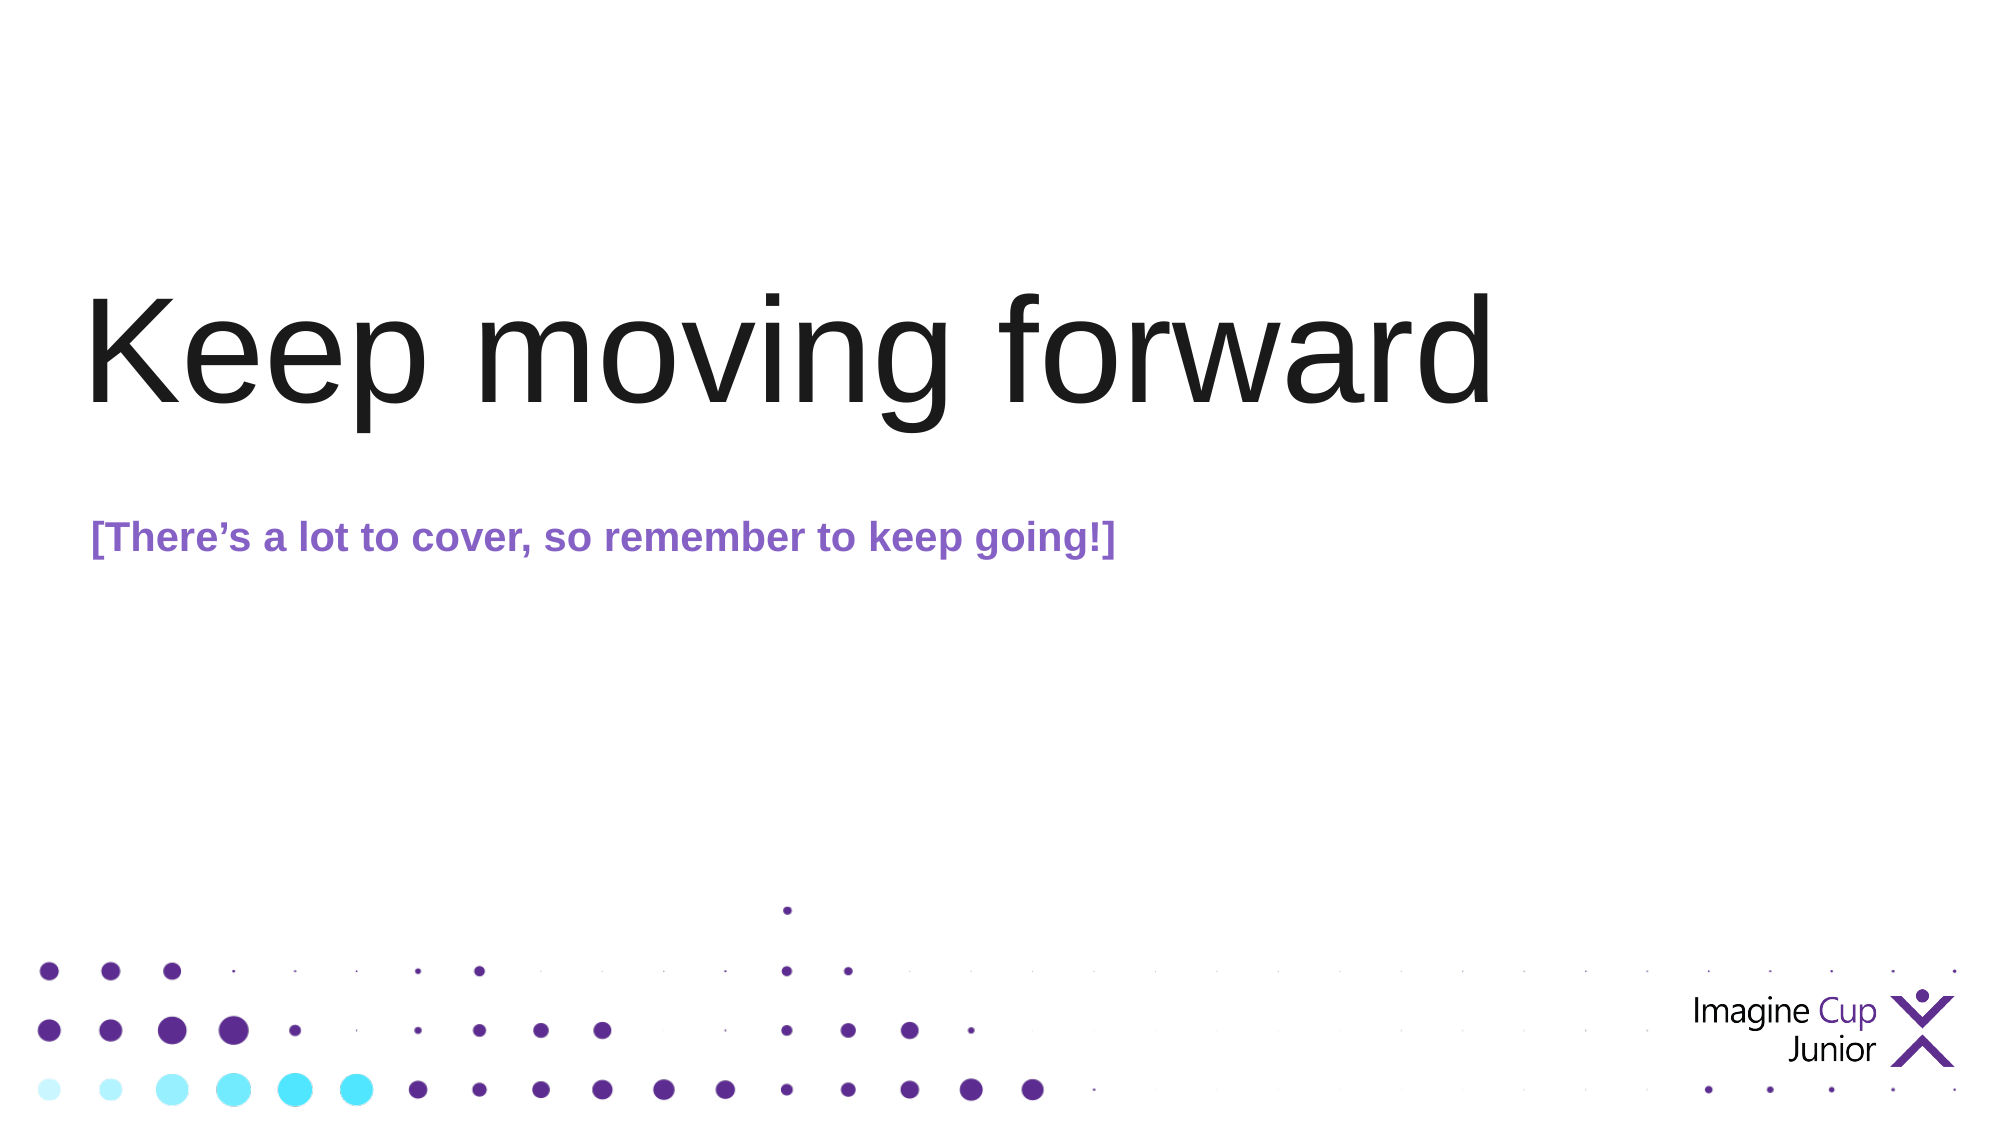

Keep moving forward
[There’s a lot to cover, so remember to keep going!]